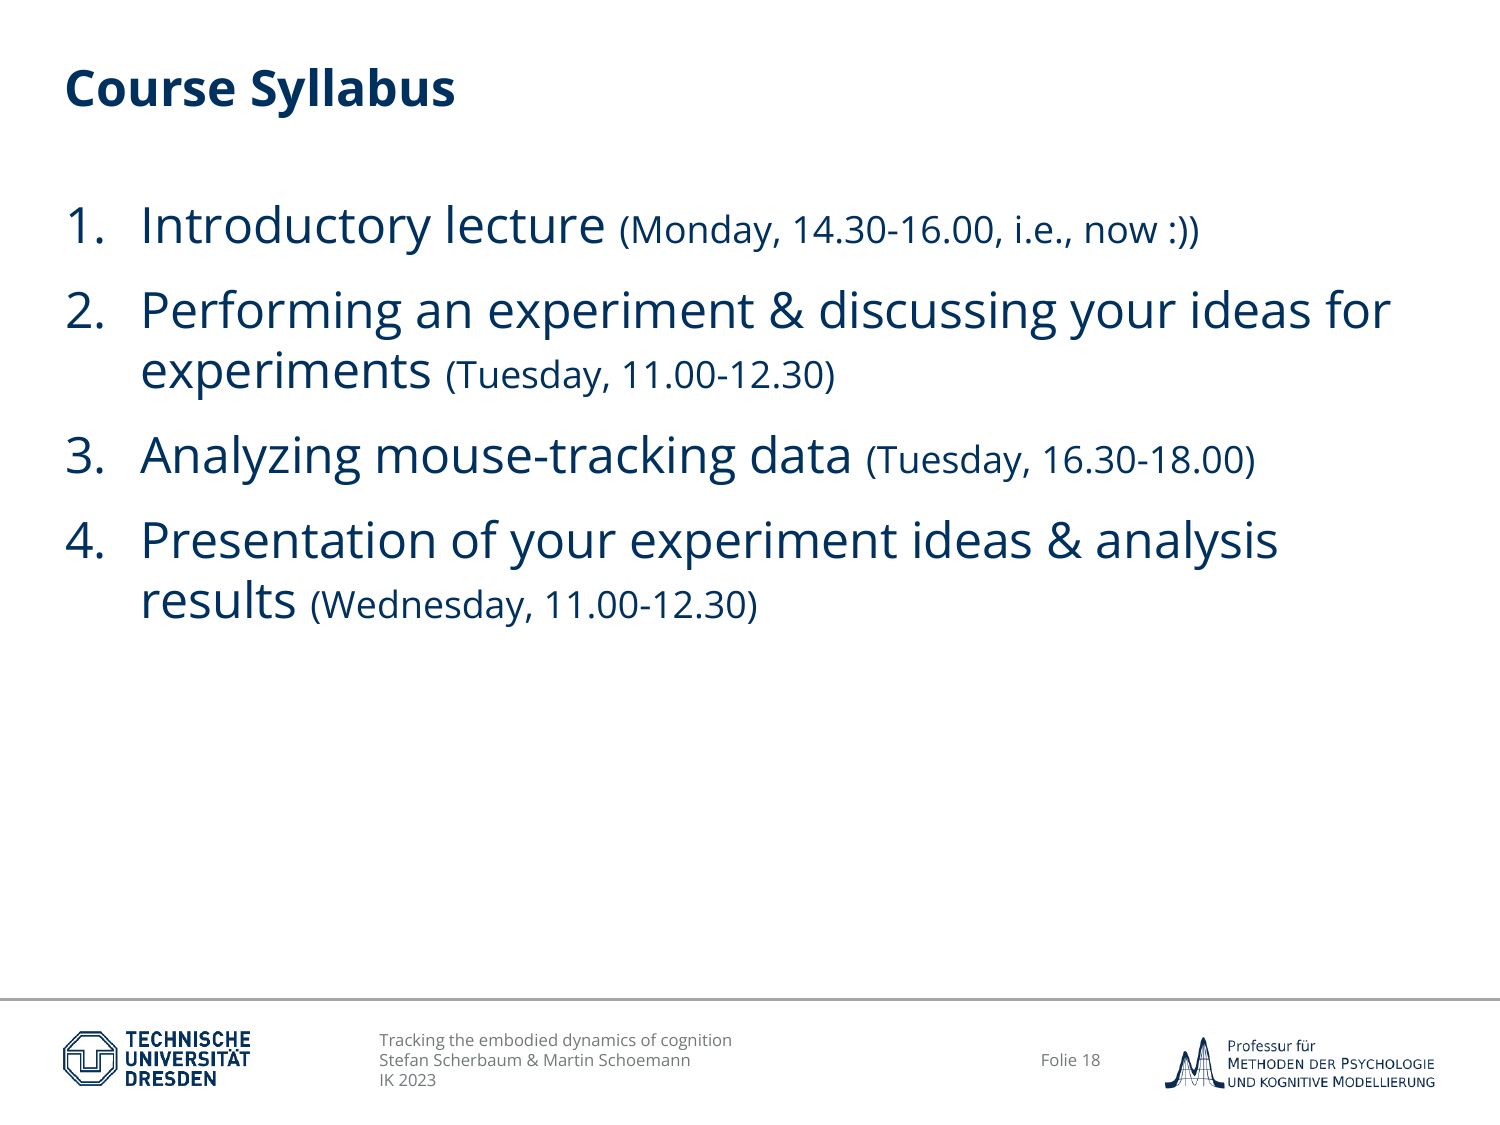

# Course Syllabus
Introductory lecture (Monday, 14.30-16.00, i.e., now :))
Performing an experiment & discussing your ideas for experiments (Tuesday, 11.00-12.30)
Analyzing mouse-tracking data (Tuesday, 16.30-18.00)
Presentation of your experiment ideas & analysis results (Wednesday, 11.00-12.30)